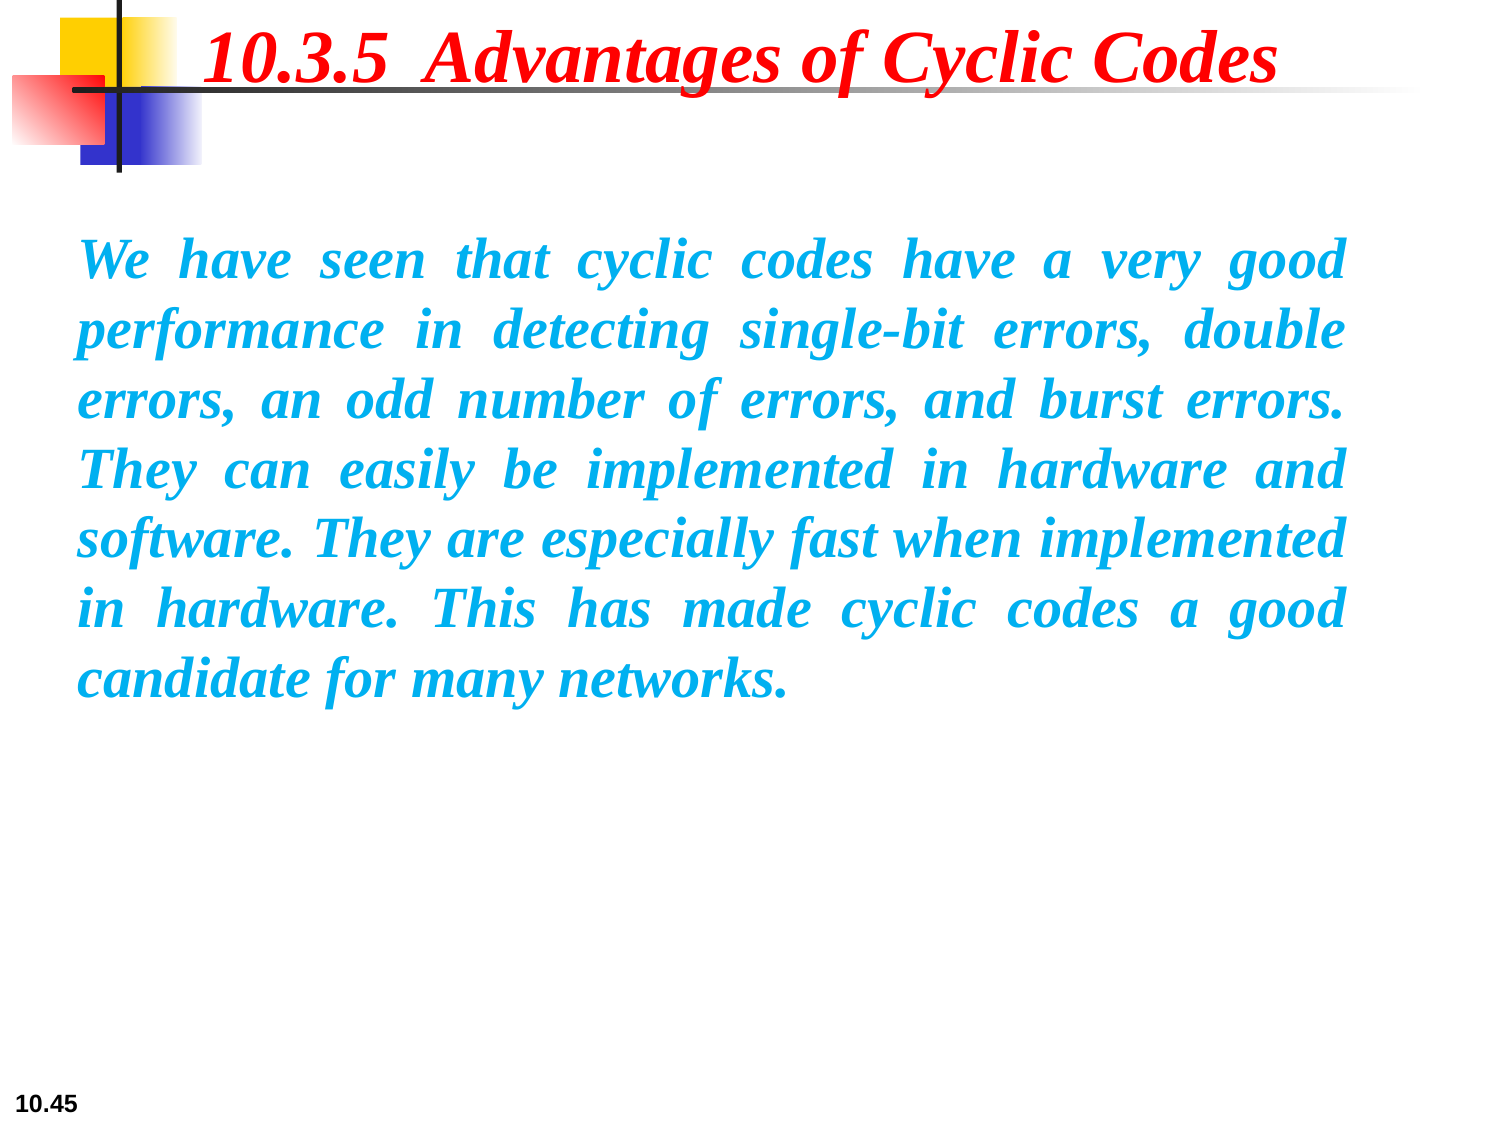

10.3.5  Advantages of Cyclic Codes

We have seen that cyclic codes have a very good performance in detecting single-bit errors, double errors, an odd number of errors, and burst errors. They can easily be implemented in hardware and software. They are especially fast when implemented in hardware. This has made cyclic codes a good candidate for many networks.
10.45